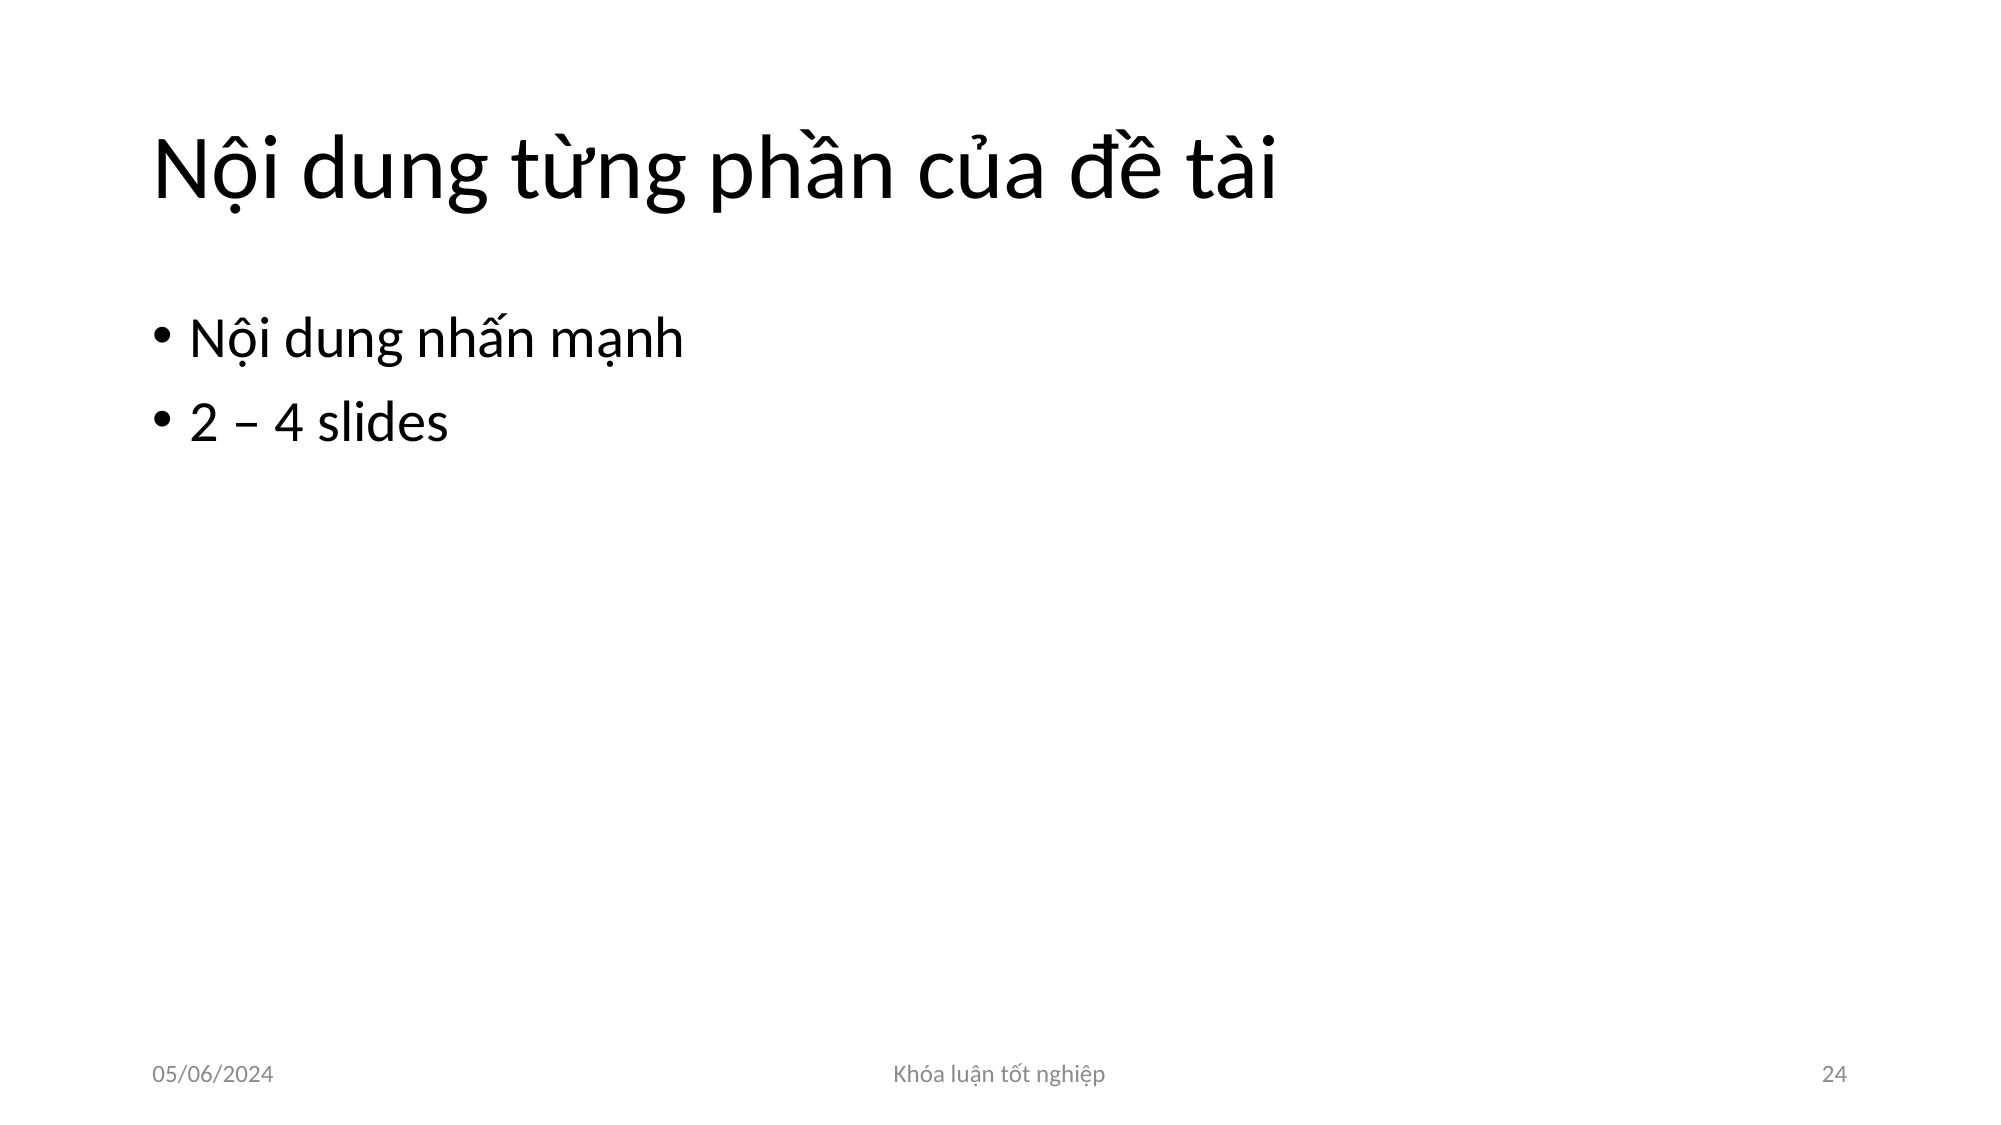

# Nội dung từng phần của đề tài
Nội dung nhấn mạnh
2 – 4 slides
05/06/2024
Khóa luận tốt nghiệp
24